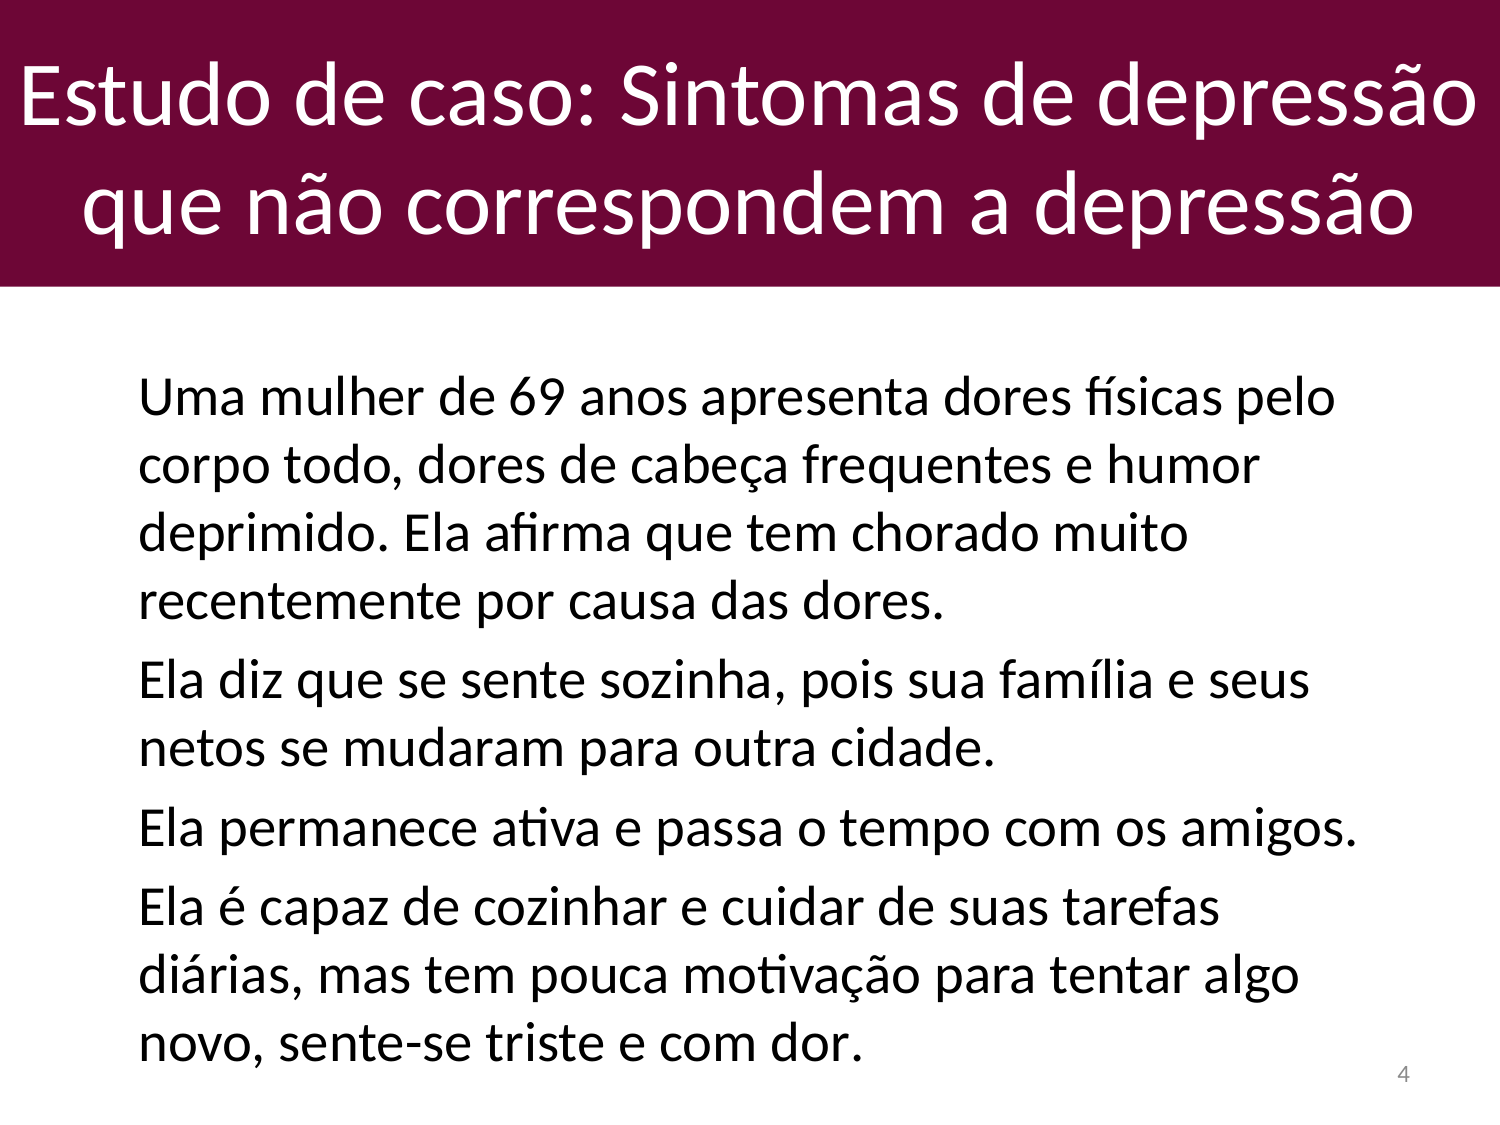

# Estudo de caso: Sintomas de depressão que não correspondem a depressão
Uma mulher de 69 anos apresenta dores físicas pelo corpo todo, dores de cabeça frequentes e humor deprimido. Ela afirma que tem chorado muito recentemente por causa das dores.
Ela diz que se sente sozinha, pois sua família e seus netos se mudaram para outra cidade.
Ela permanece ativa e passa o tempo com os amigos.
Ela é capaz de cozinhar e cuidar de suas tarefas diárias, mas tem pouca motivação para tentar algo novo, sente-se triste e com dor.
4